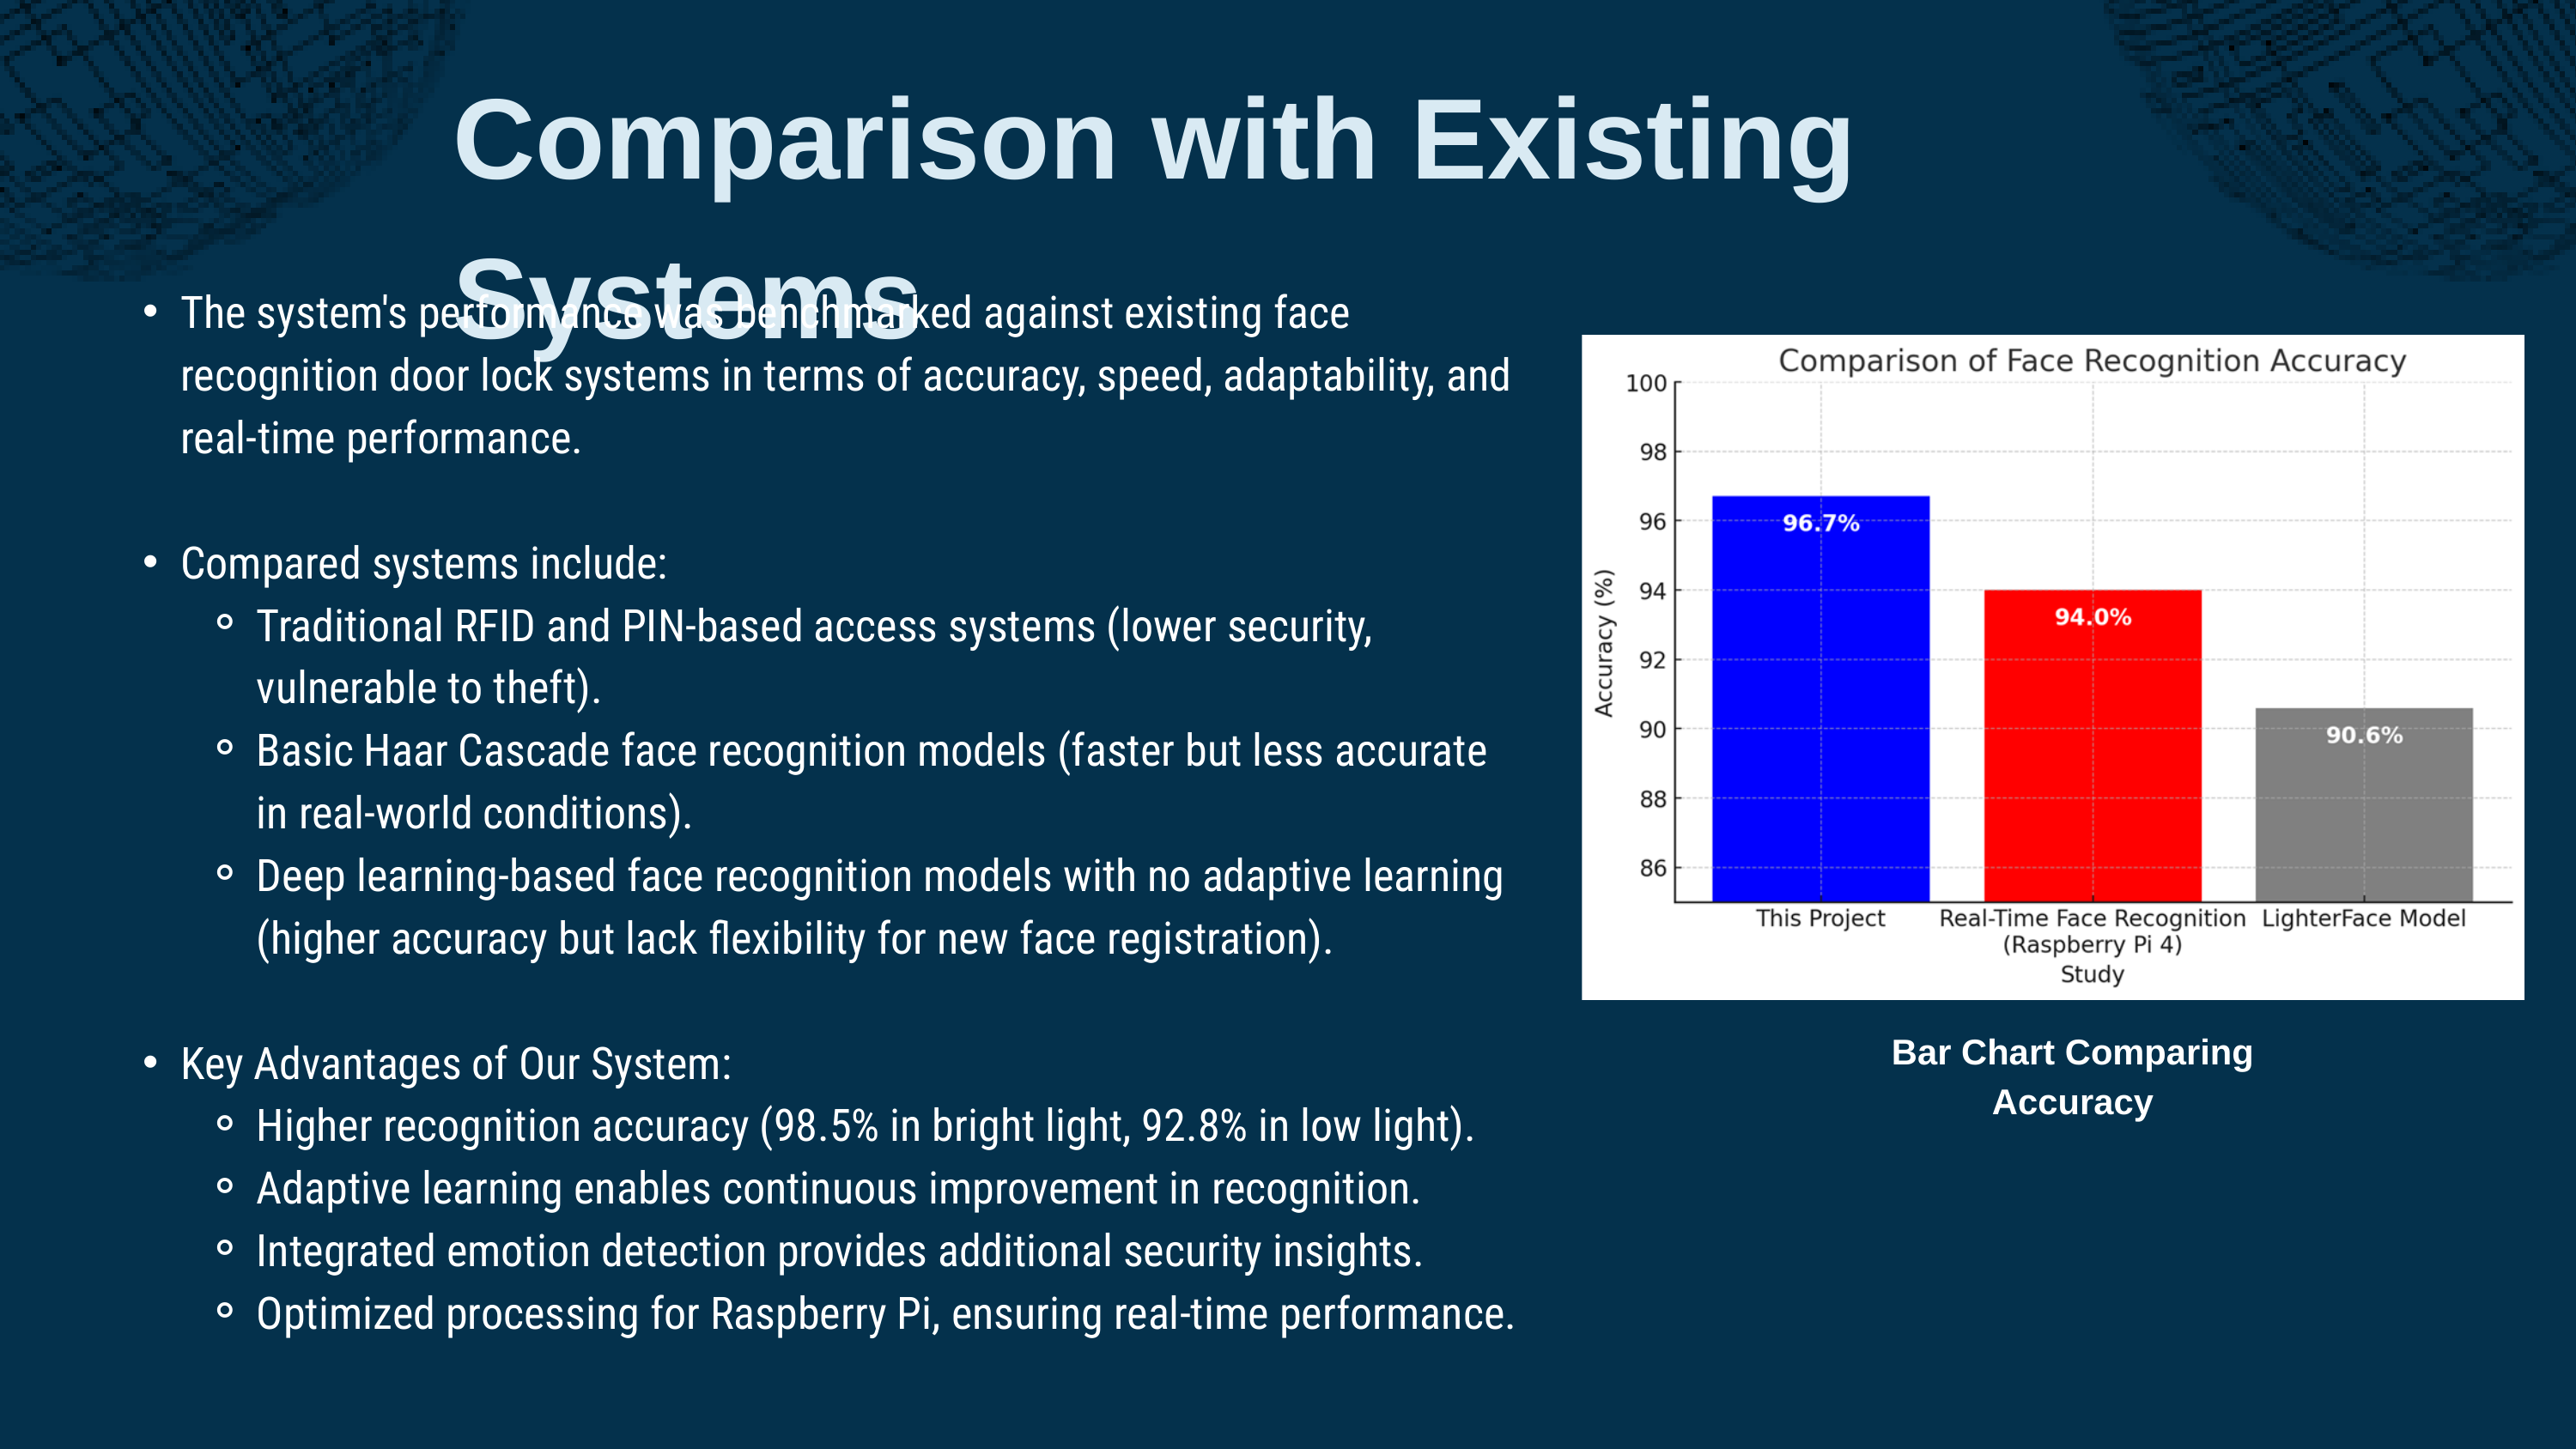

Comparison with Existing Systems
The system's performance was benchmarked against existing face recognition door lock systems in terms of accuracy, speed, adaptability, and real-time performance.

Compared systems include:
Traditional RFID and PIN-based access systems (lower security, vulnerable to theft).
Basic Haar Cascade face recognition models (faster but less accurate in real-world conditions).
Deep learning-based face recognition models with no adaptive learning (higher accuracy but lack flexibility for new face registration).

Key Advantages of Our System:
Higher recognition accuracy (98.5% in bright light, 92.8% in low light).
Adaptive learning enables continuous improvement in recognition.
Integrated emotion detection provides additional security insights.
Optimized processing for Raspberry Pi, ensuring real-time performance.

Bar Chart Comparing Accuracy